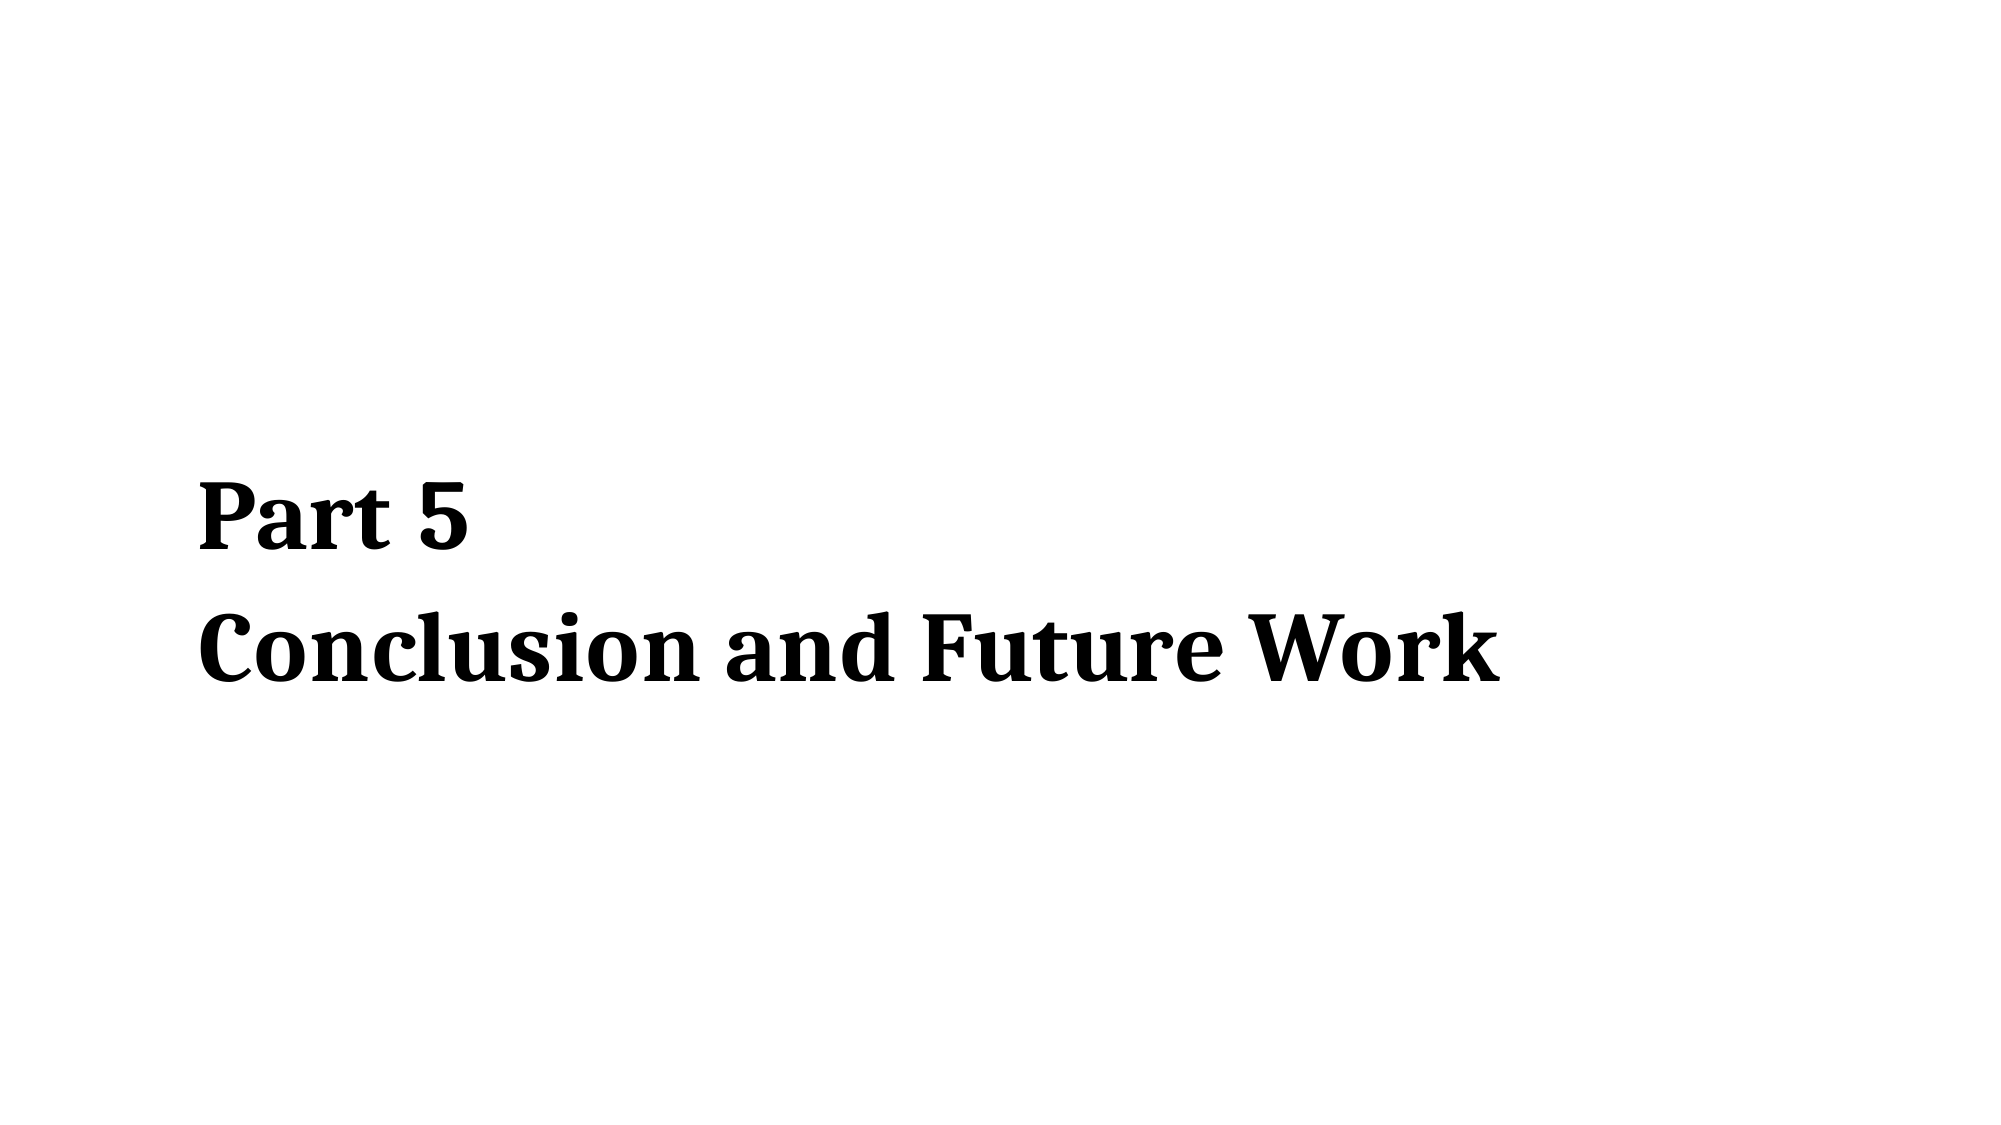

# Part 5 Conclusion and Future Work